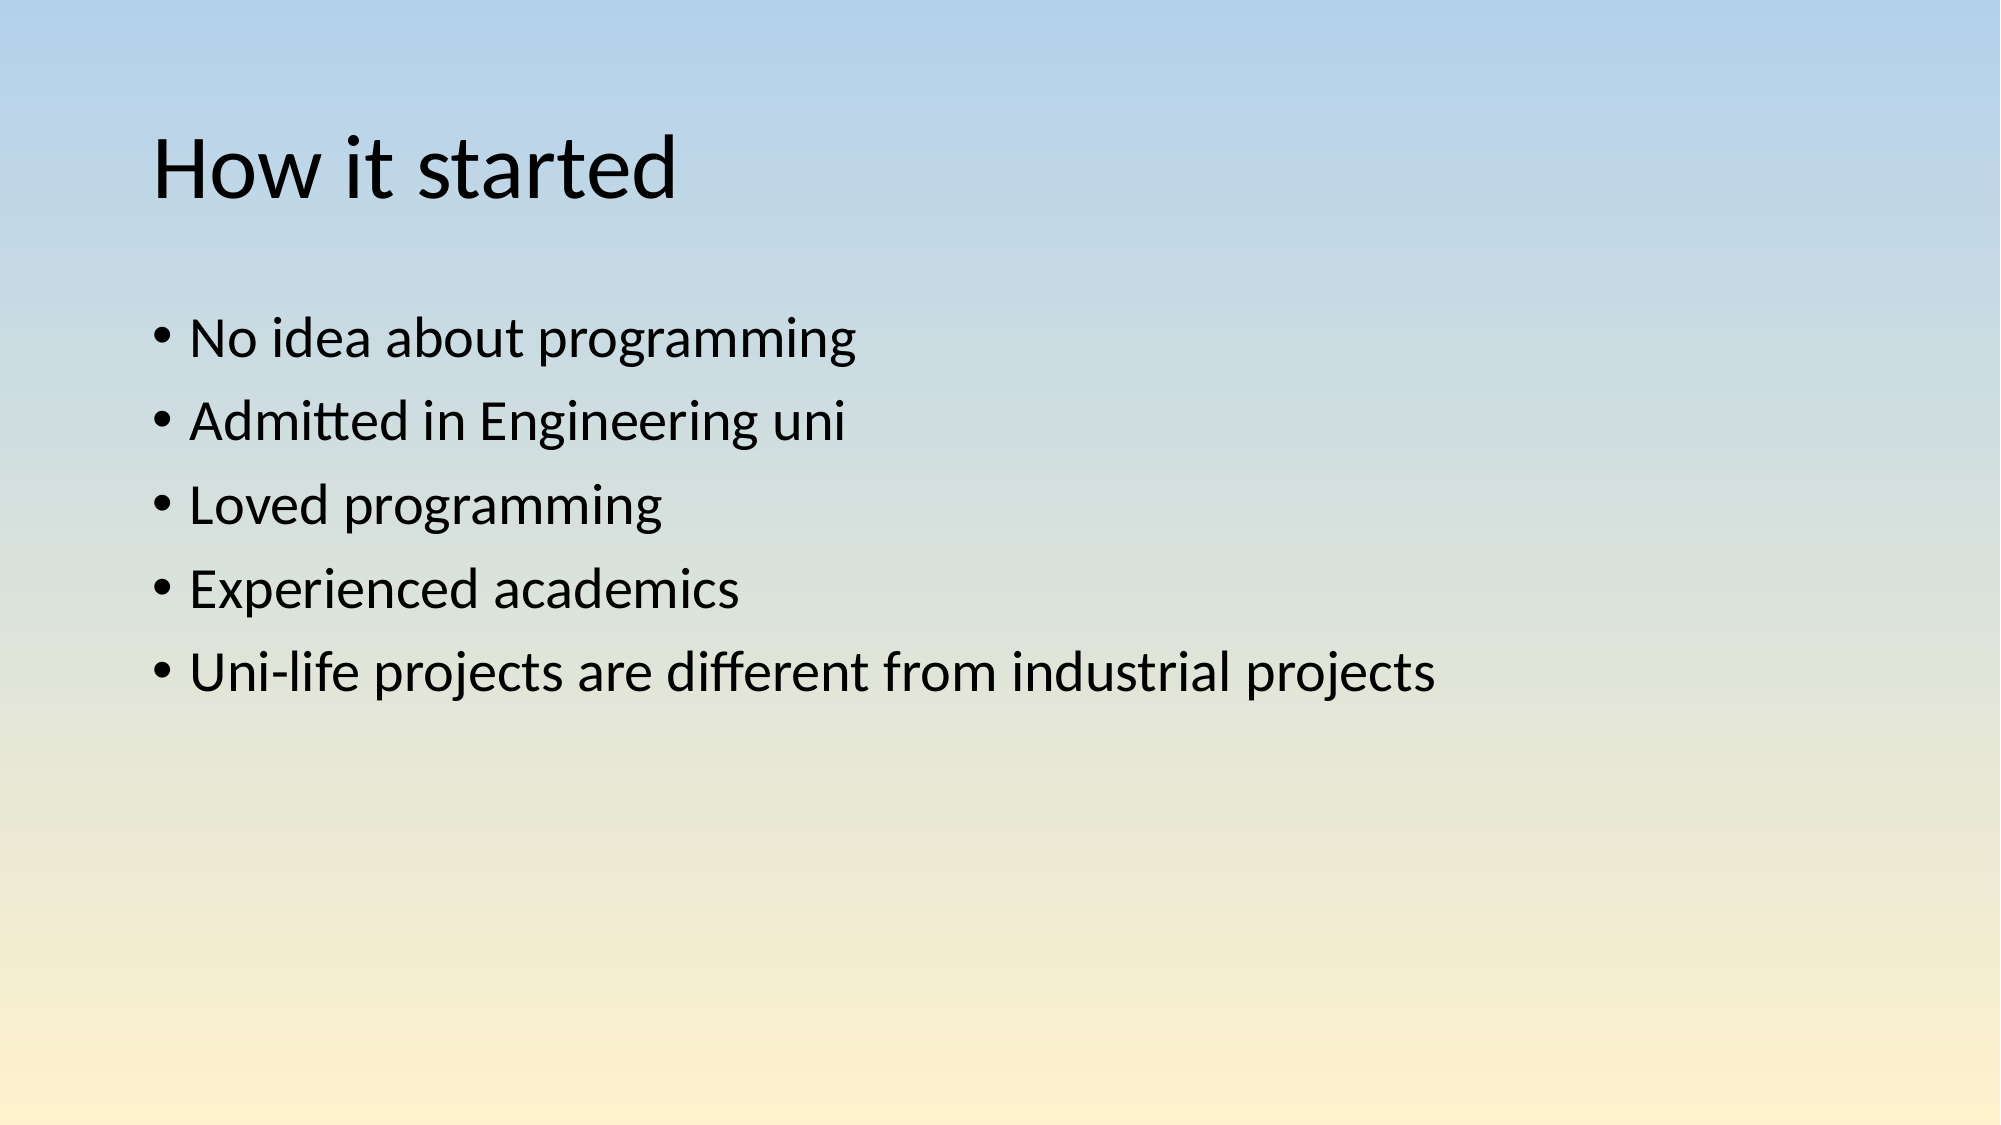

# How it started
No idea about programming
Admitted in Engineering uni
Loved programming
Experienced academics
Uni-life projects are different from industrial projects